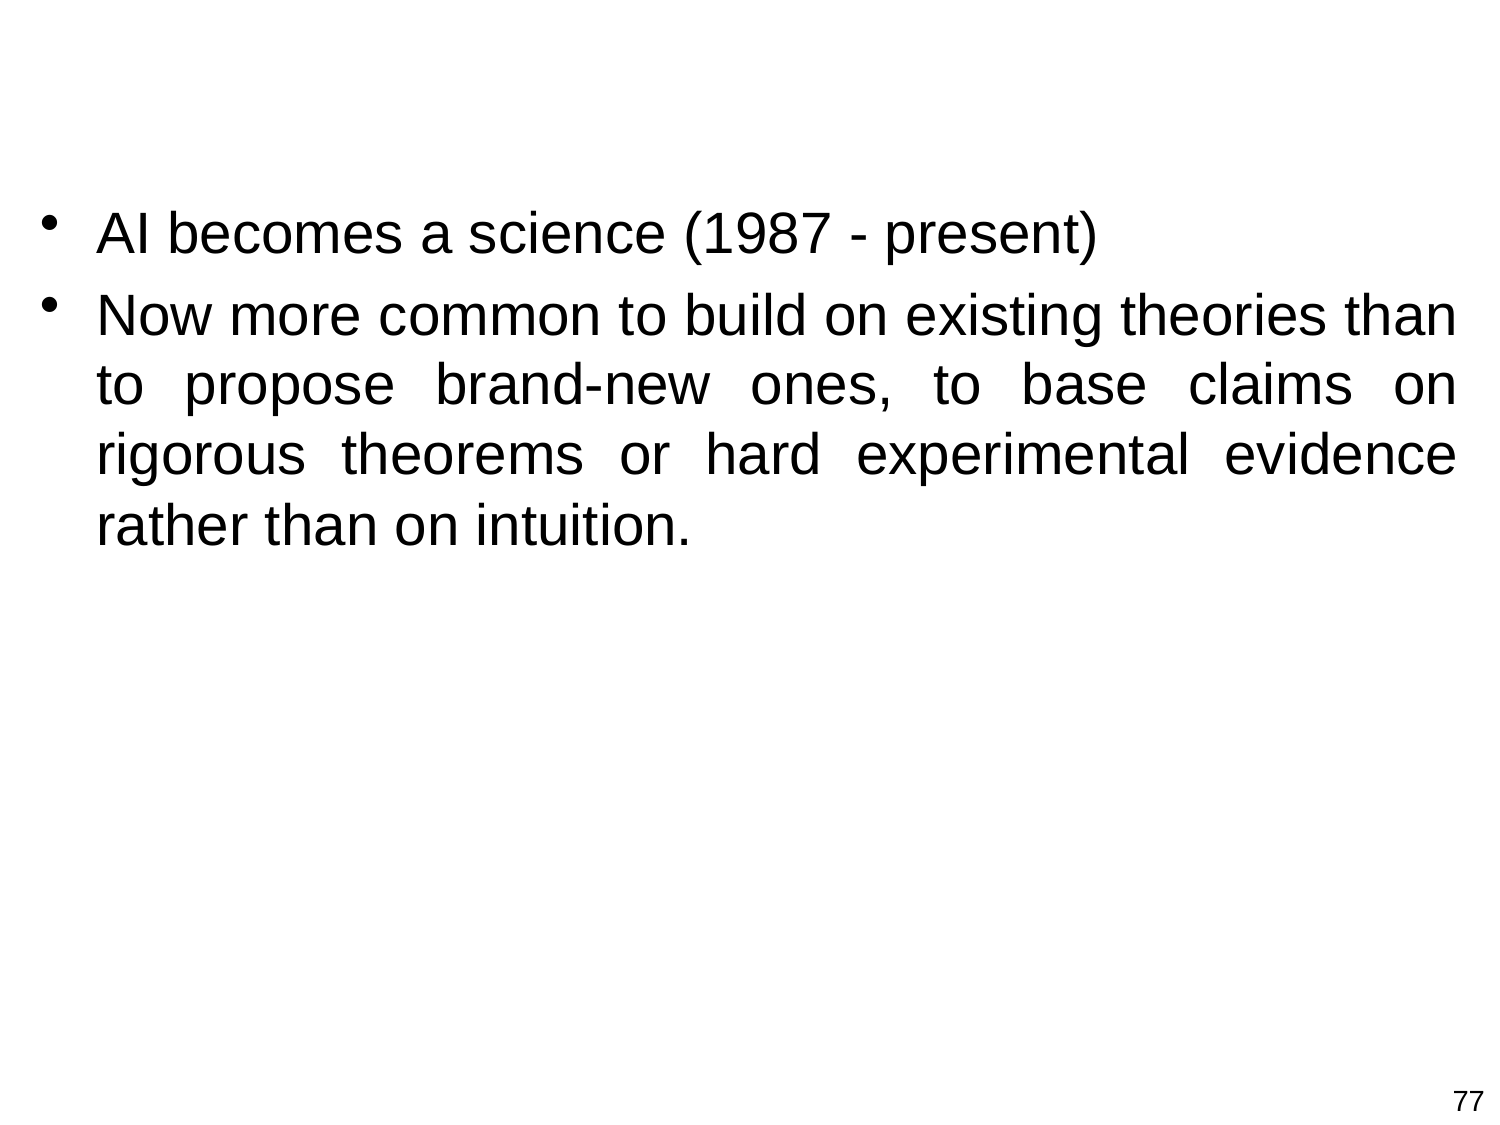

#
AI becomes a science (1987 - present)
Now more common to build on existing theories than to propose brand-new ones, to base claims on rigorous theorems or hard experimental evidence rather than on intuition.
77